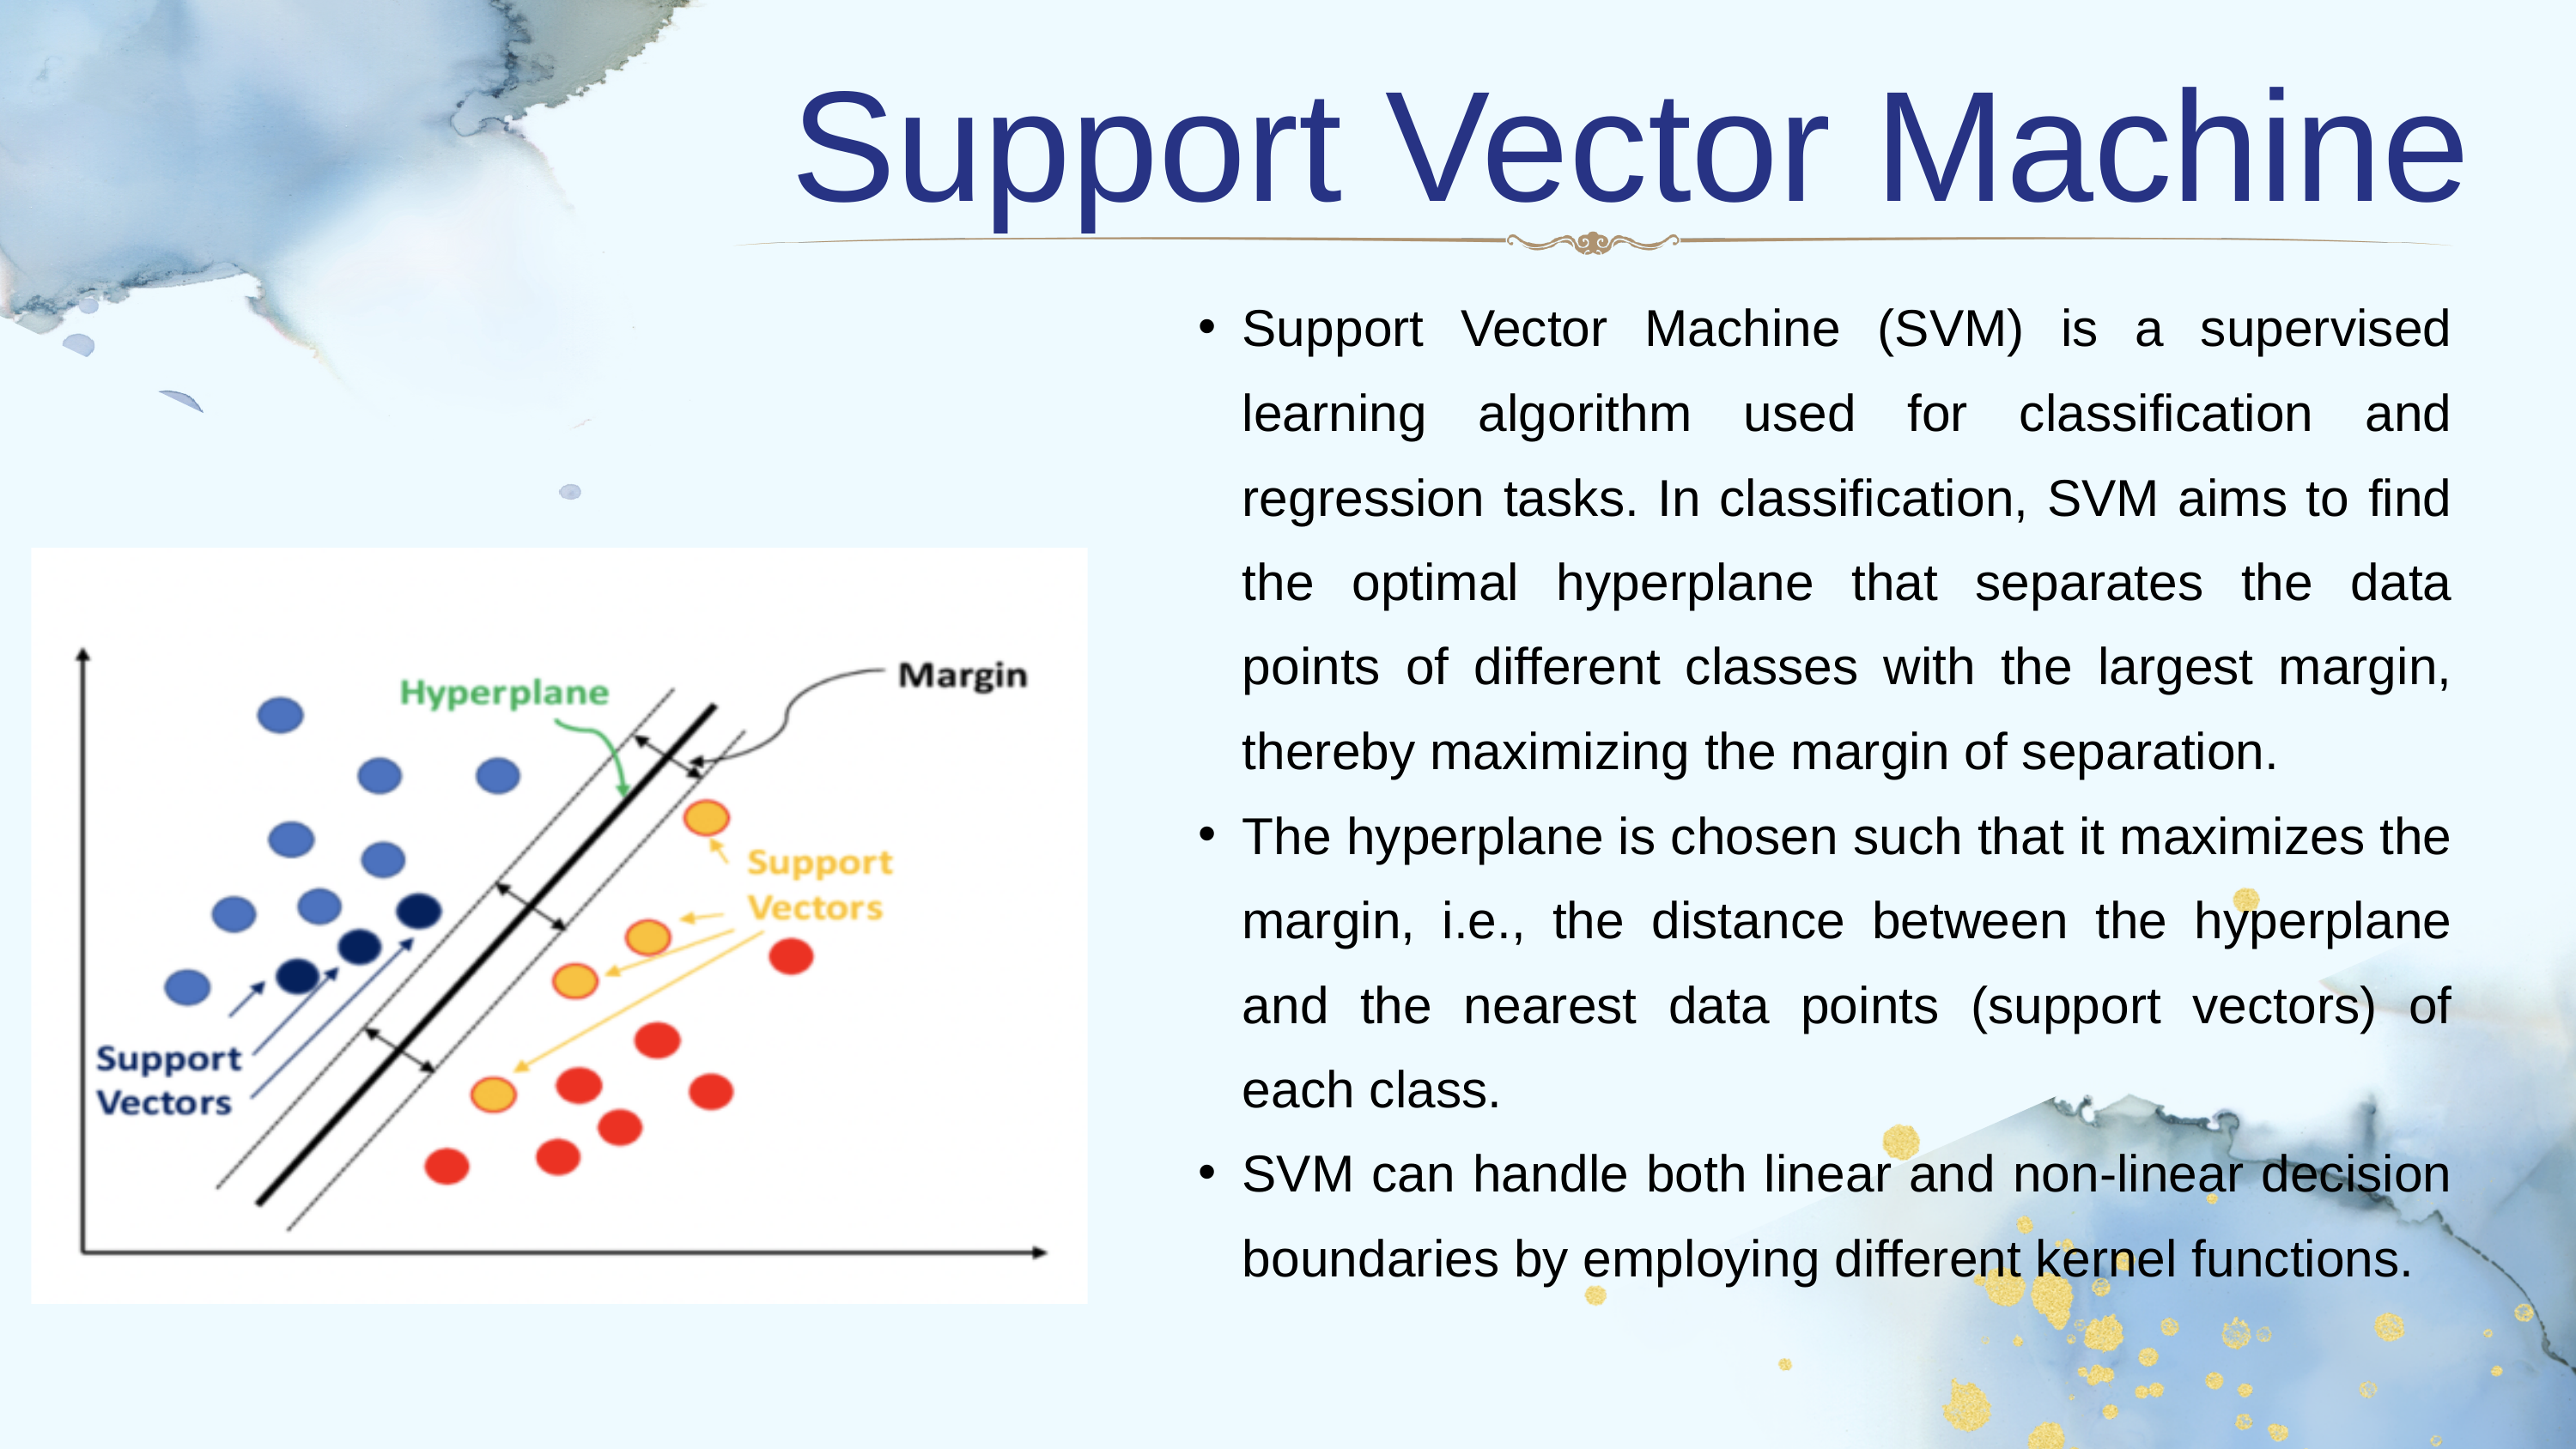

Support Vector Machine

Support Vector Machine (SVM) is a supervised learning algorithm used for classification and regression tasks. In classification, SVM aims to find the optimal hyperplane that separates the data points of different classes with the largest margin, thereby maximizing the margin of separation.
The hyperplane is chosen such that it maximizes the margin, i.e., the distance between the hyperplane and the nearest data points (support vectors) of each class.
SVM can handle both linear and non-linear decision boundaries by employing different kernel functions.